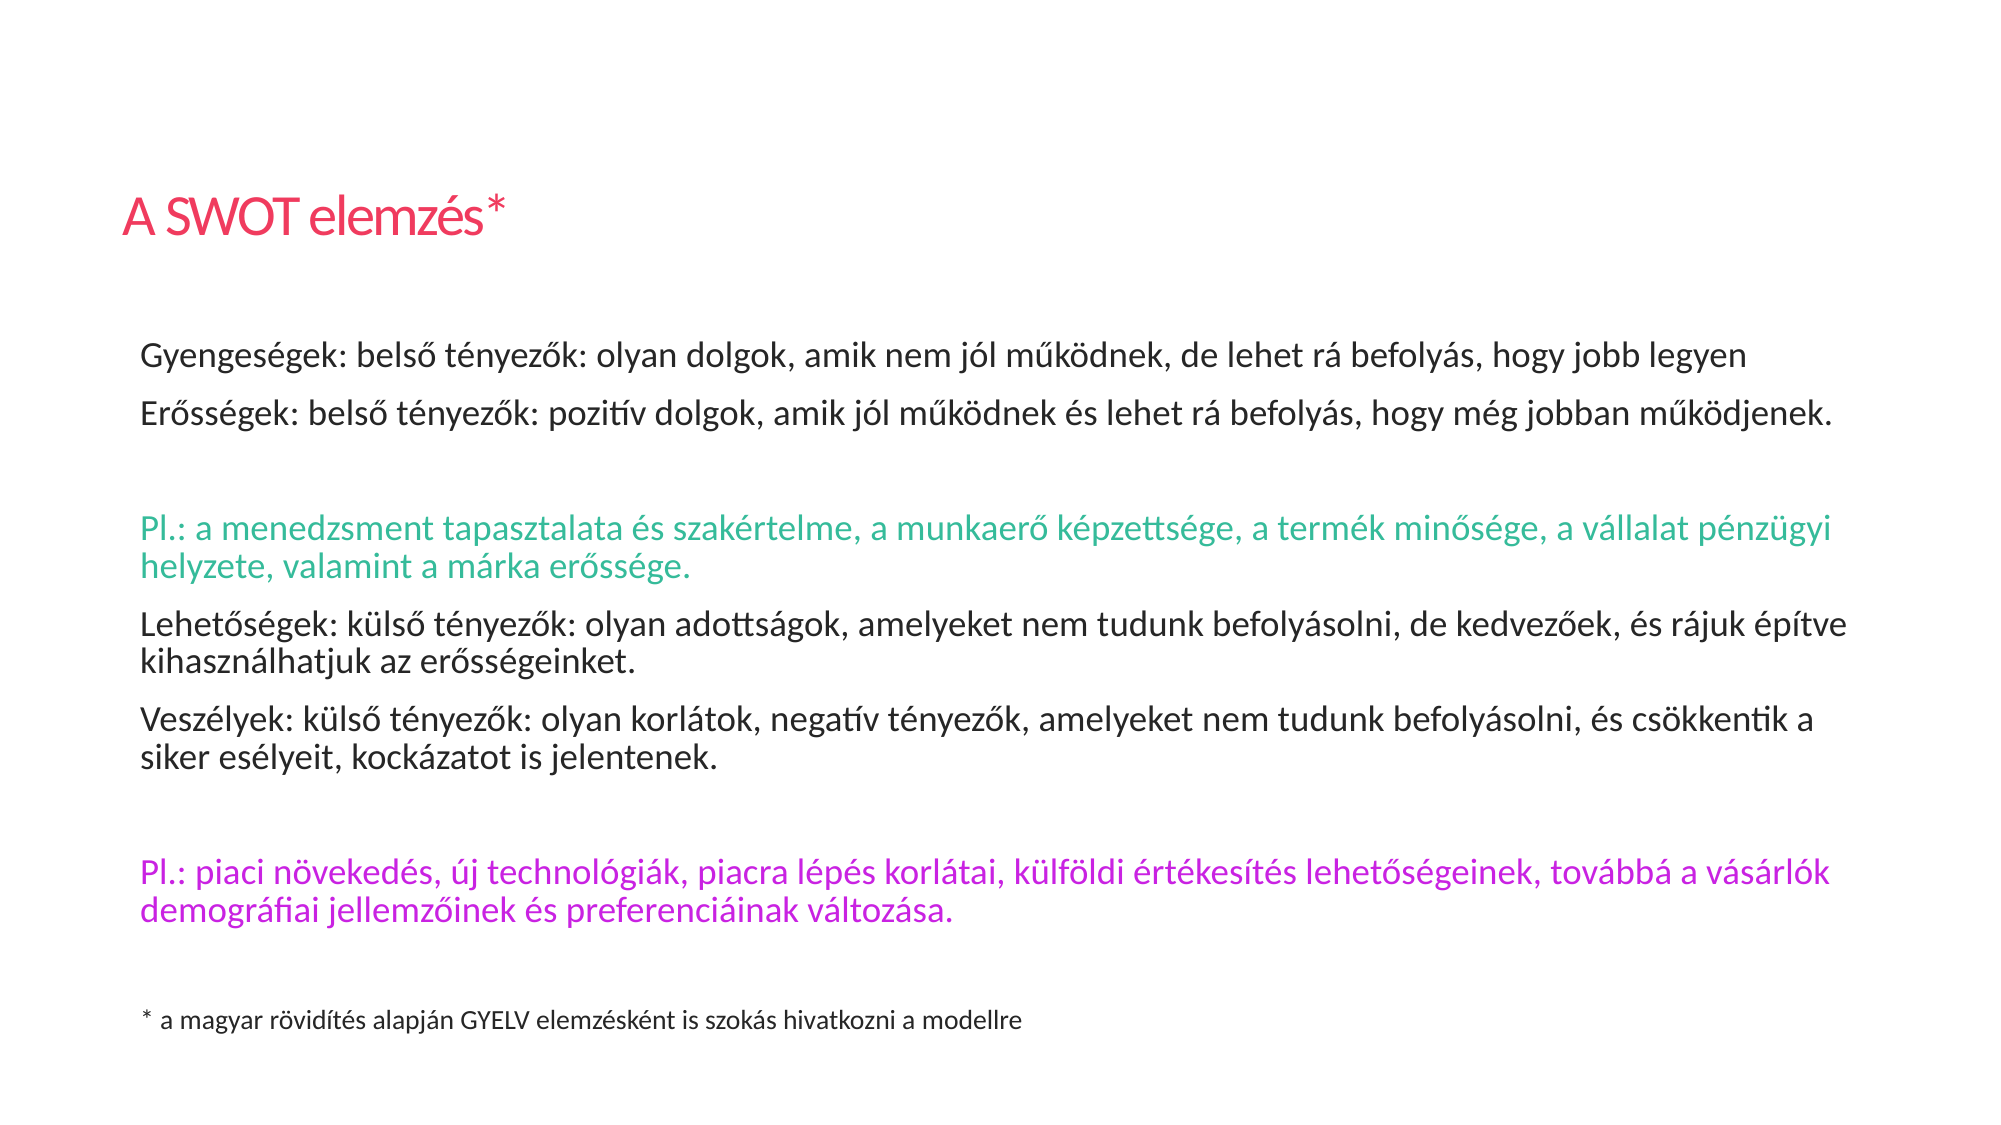

# A SWOT elemzés*
Gyengeségek: belső tényezők: olyan dolgok, amik nem jól működnek, de lehet rá befolyás, hogy jobb legyen
Erősségek: belső tényezők: pozitív dolgok, amik jól működnek és lehet rá befolyás, hogy még jobban működjenek.

Pl.: a menedzsment tapasztalata és szakértelme, a munkaerő képzettsége, a termék minősége, a vállalat pénzügyi helyzete, valamint a márka erőssége.
Lehetőségek: külső tényezők: olyan adottságok, amelyeket nem tudunk befolyásolni, de kedvezőek, és rájuk építve kihasználhatjuk az erősségeinket.
Veszélyek: külső tényezők: olyan korlátok, negatív tényezők, amelyeket nem tudunk befolyásolni, és csökkentik a siker esélyeit, kockázatot is jelentenek.

Pl.: piaci növekedés, új technológiák, piacra lépés korlátai, külföldi értékesítés lehetőségeinek, továbbá a vásárlók demográfiai jellemzőinek és preferenciáinak változása.

* a magyar rövidítés alapján GYELV elemzésként is szokás hivatkozni a modellre
58